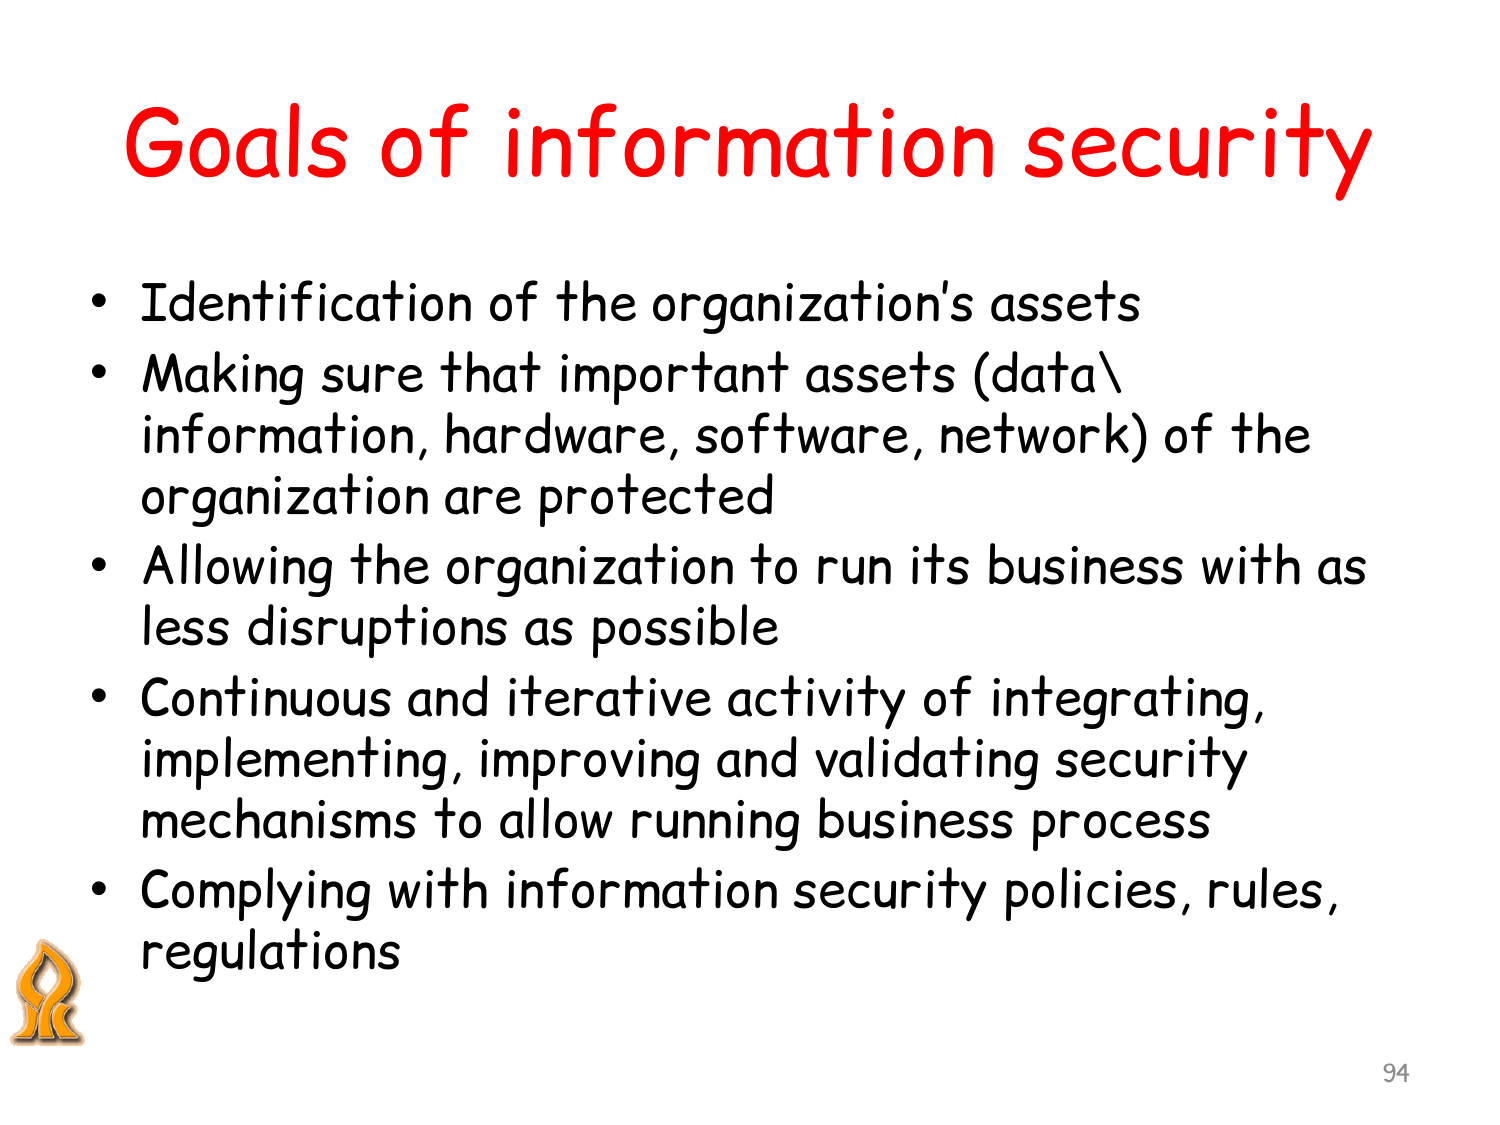

# Goals of information security
Identification of the organization’s assets
Making sure that important assets (data\information, hardware, software, network) of the organization are protected
Allowing the organization to run its business with as less disruptions as possible
Continuous and iterative activity of integrating, implementing, improving and validating security mechanisms to allow running business process
Complying with information security policies, rules, regulations
94